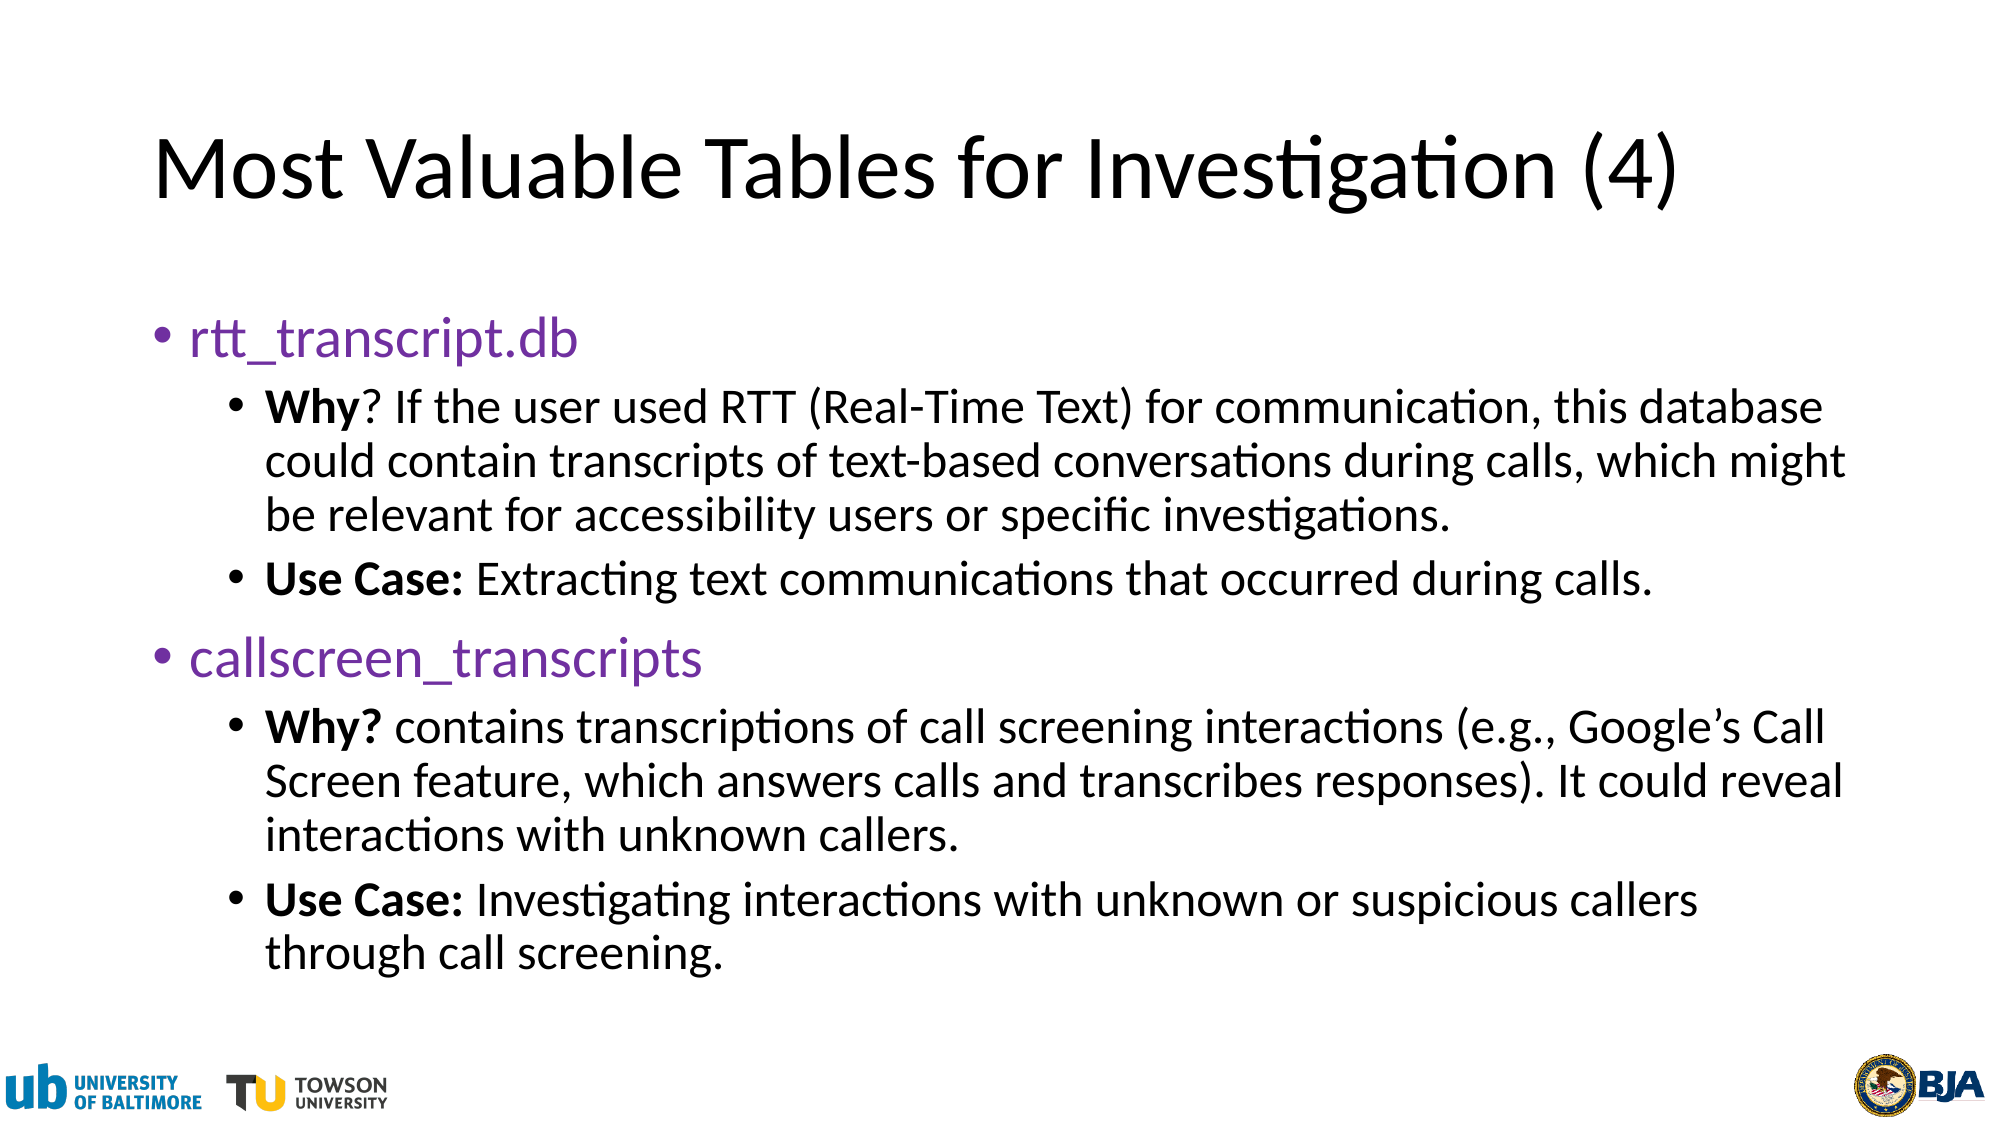

# Most Valuable Tables for Investigation (4)
rtt_transcript.db
Why? If the user used RTT (Real-Time Text) for communication, this database could contain transcripts of text-based conversations during calls, which might be relevant for accessibility users or specific investigations.
Use Case: Extracting text communications that occurred during calls.
callscreen_transcripts
Why? contains transcriptions of call screening interactions (e.g., Google’s Call Screen feature, which answers calls and transcribes responses). It could reveal interactions with unknown callers.
Use Case: Investigating interactions with unknown or suspicious callers through call screening.